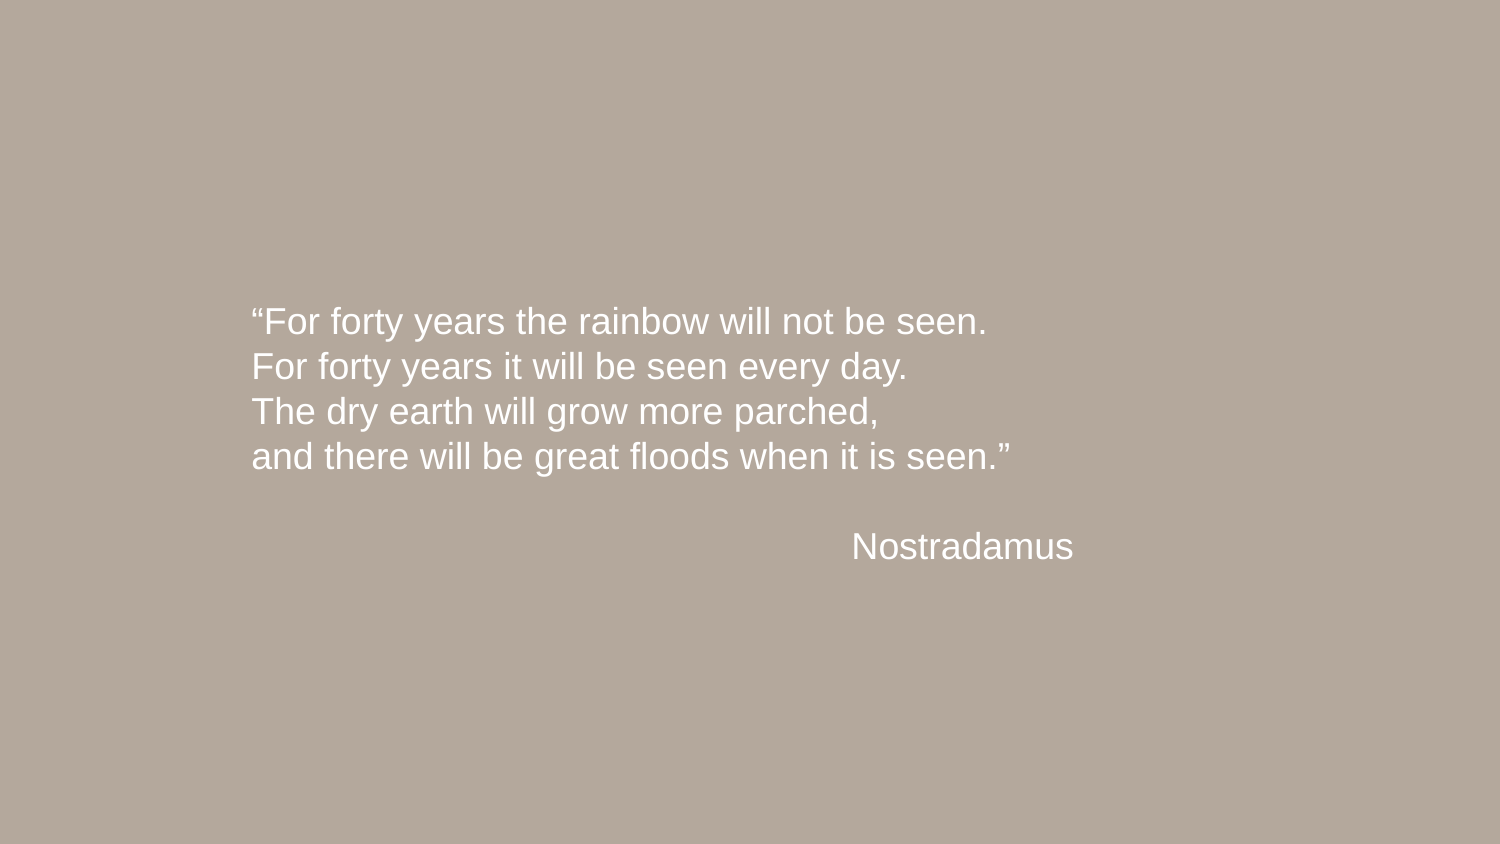

“For forty years the rainbow will not be seen.
For forty years it will be seen every day.
The dry earth will grow more parched,
and there will be great floods when it is seen.”

				Nostradamus